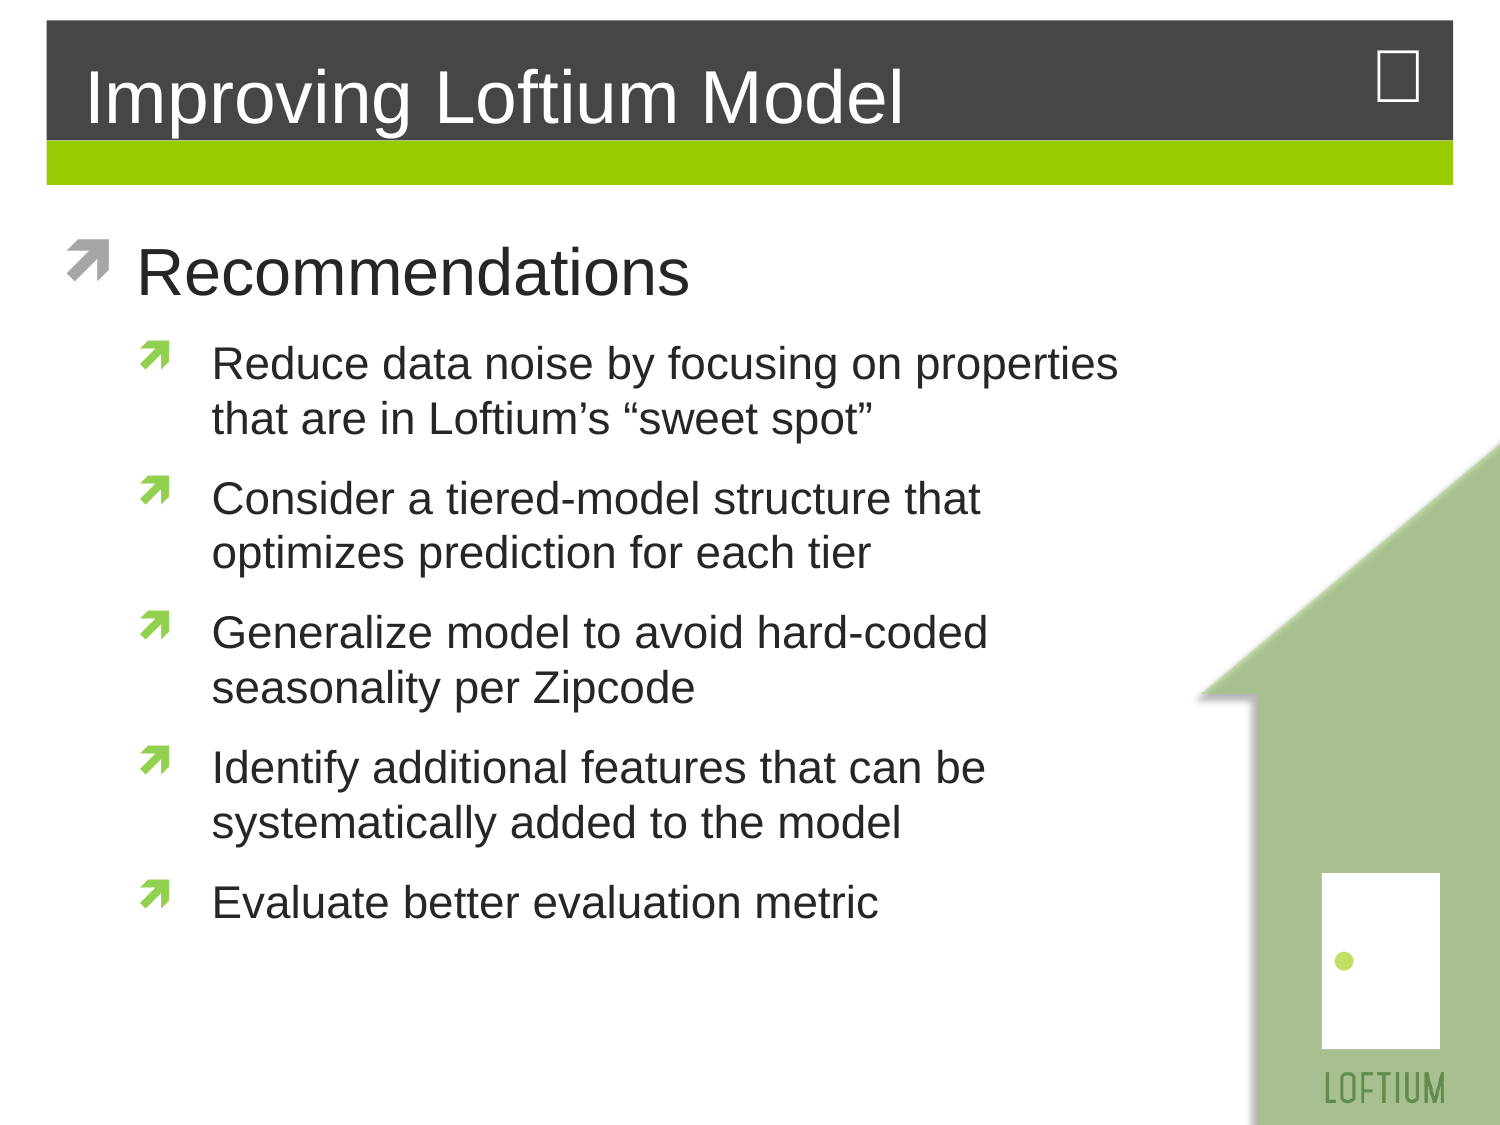

# Improving Loftium Model

Recommendations
Reduce data noise by focusing on properties that are in Loftium’s “sweet spot”
Consider a tiered-model structure that optimizes prediction for each tier
Generalize model to avoid hard-coded seasonality per Zipcode
Identify additional features that can be systematically added to the model
Evaluate better evaluation metric